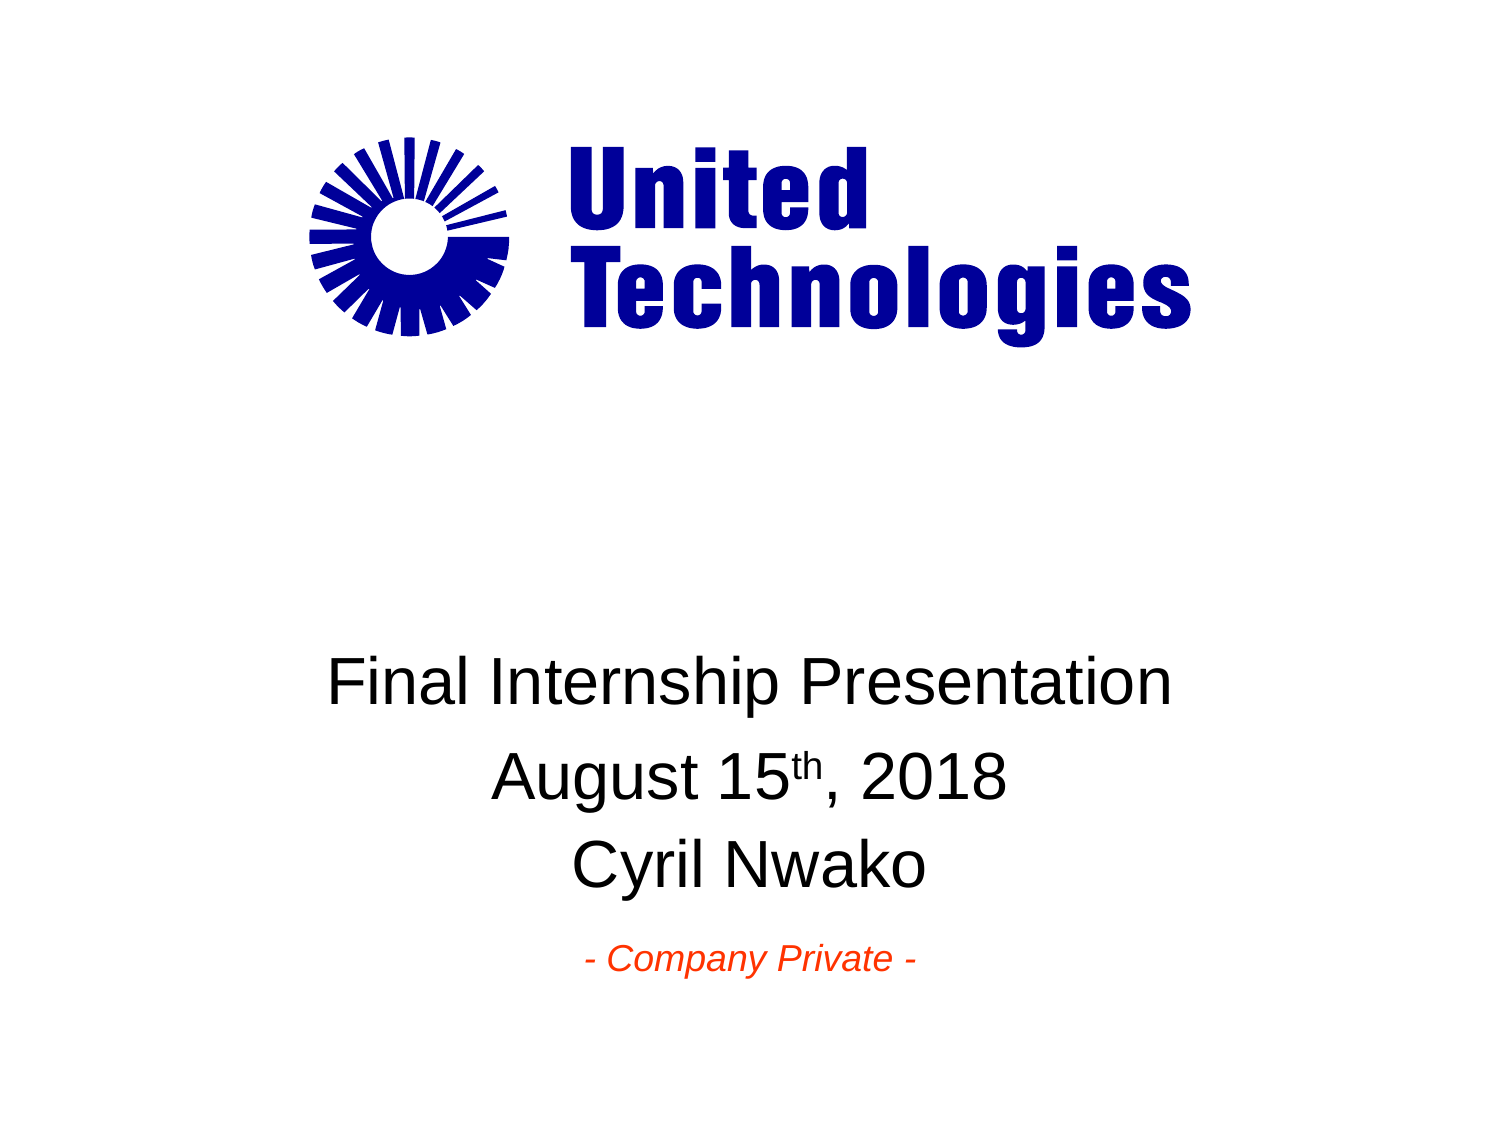

# Final Internship Presentation
August 15th, 2018
Cyril Nwako
- Company Private -